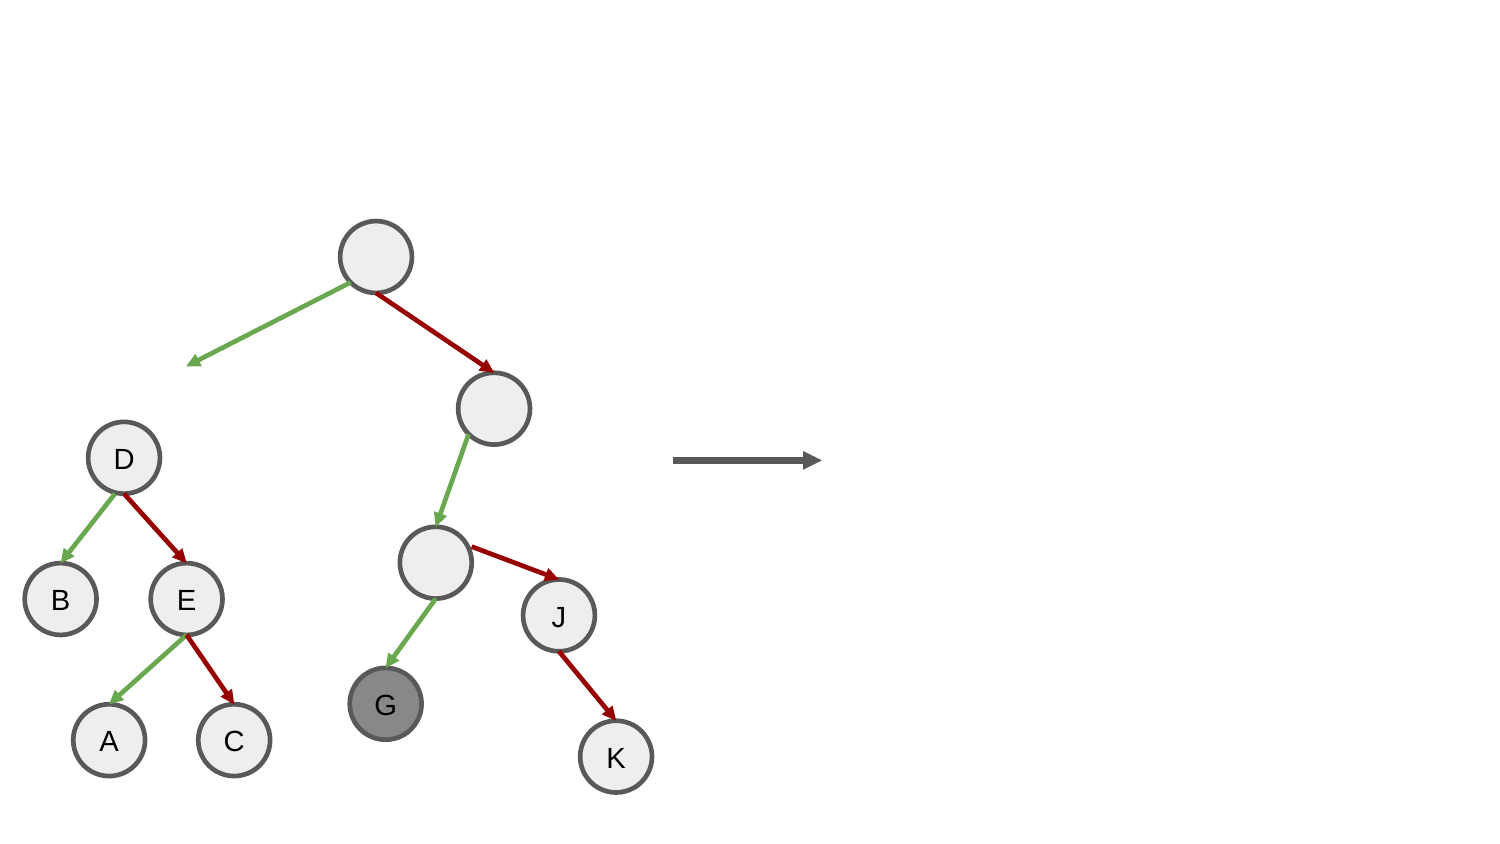

#

D

B
E
J
G
A
C
K